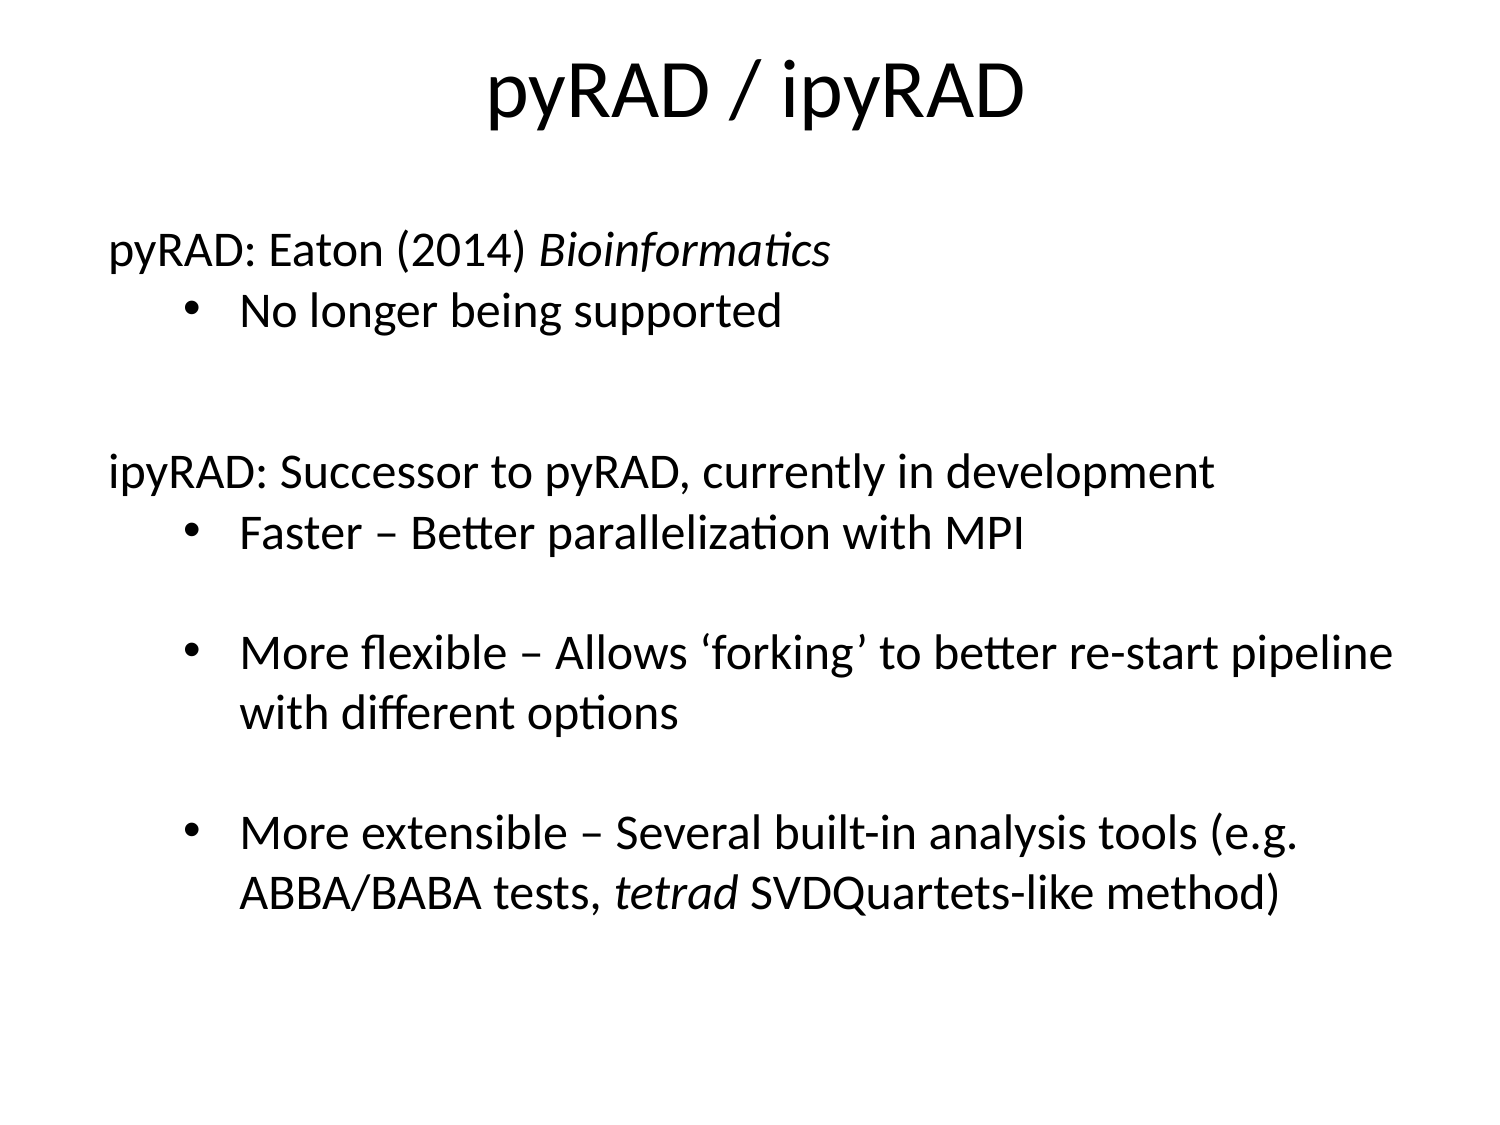

pyRAD / ipyRAD
pyRAD: Eaton (2014) Bioinformatics
No longer being supported

ipyRAD: Successor to pyRAD, currently in development
Faster – Better parallelization with MPI

More flexible – Allows ‘forking’ to better re-start pipeline with different options

More extensible – Several built-in analysis tools (e.g. ABBA/BABA tests, tetrad SVDQuartets-like method)